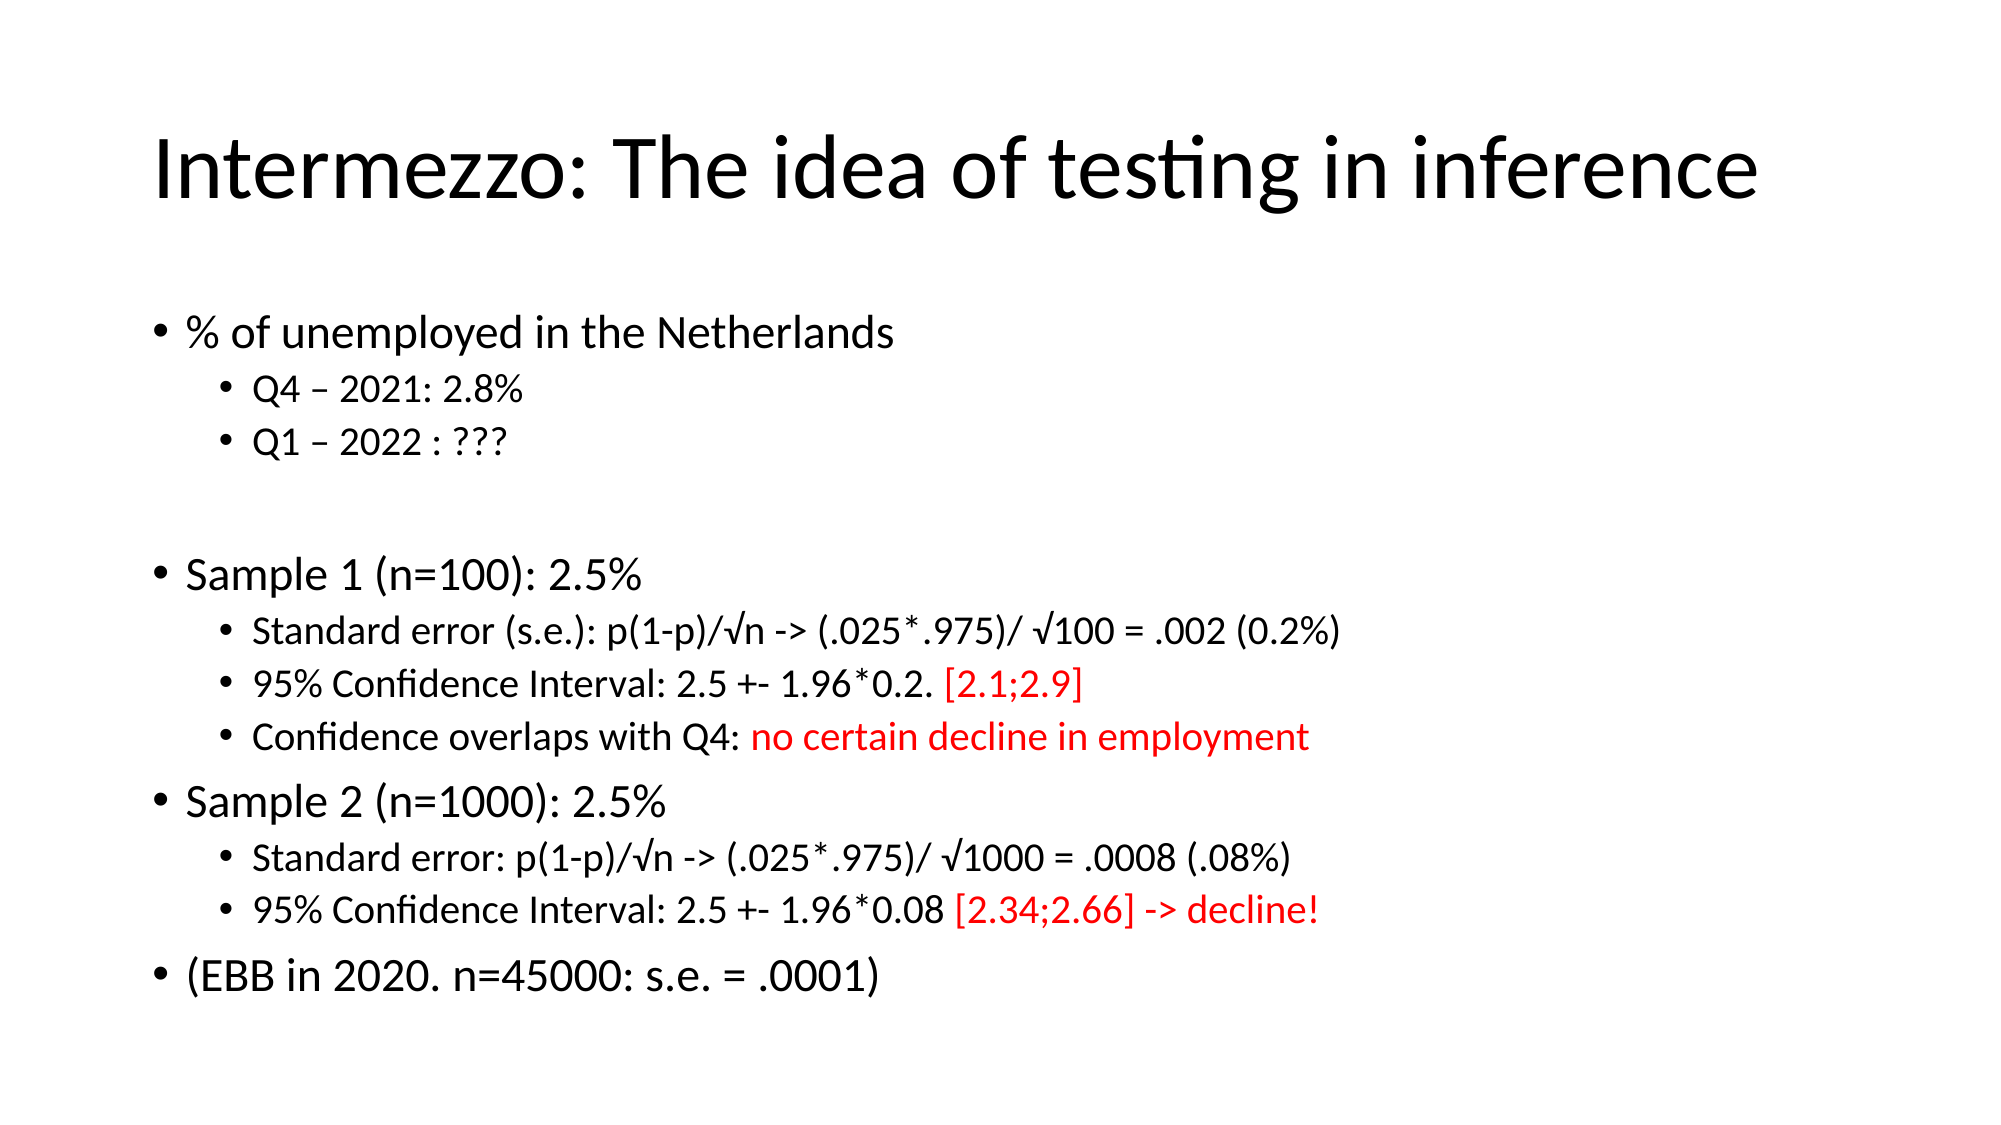

# Intermezzo: The idea of testing in inference
% of unemployed in the Netherlands
Q4 – 2021: 2.8%
Q1 – 2022 : ???

Sample 1 (n=100): 2.5%
Standard error (s.e.): p(1-p)/√n -> (.025*.975)/ √100 = .002 (0.2%)
95% Confidence Interval: 2.5 +- 1.96*0.2. [2.1;2.9]
Confidence overlaps with Q4: no certain decline in employment
Sample 2 (n=1000): 2.5%
Standard error: p(1-p)/√n -> (.025*.975)/ √1000 = .0008 (.08%)
95% Confidence Interval: 2.5 +- 1.96*0.08 [2.34;2.66] -> decline!
(EBB in 2020. n=45000: s.e. = .0001)